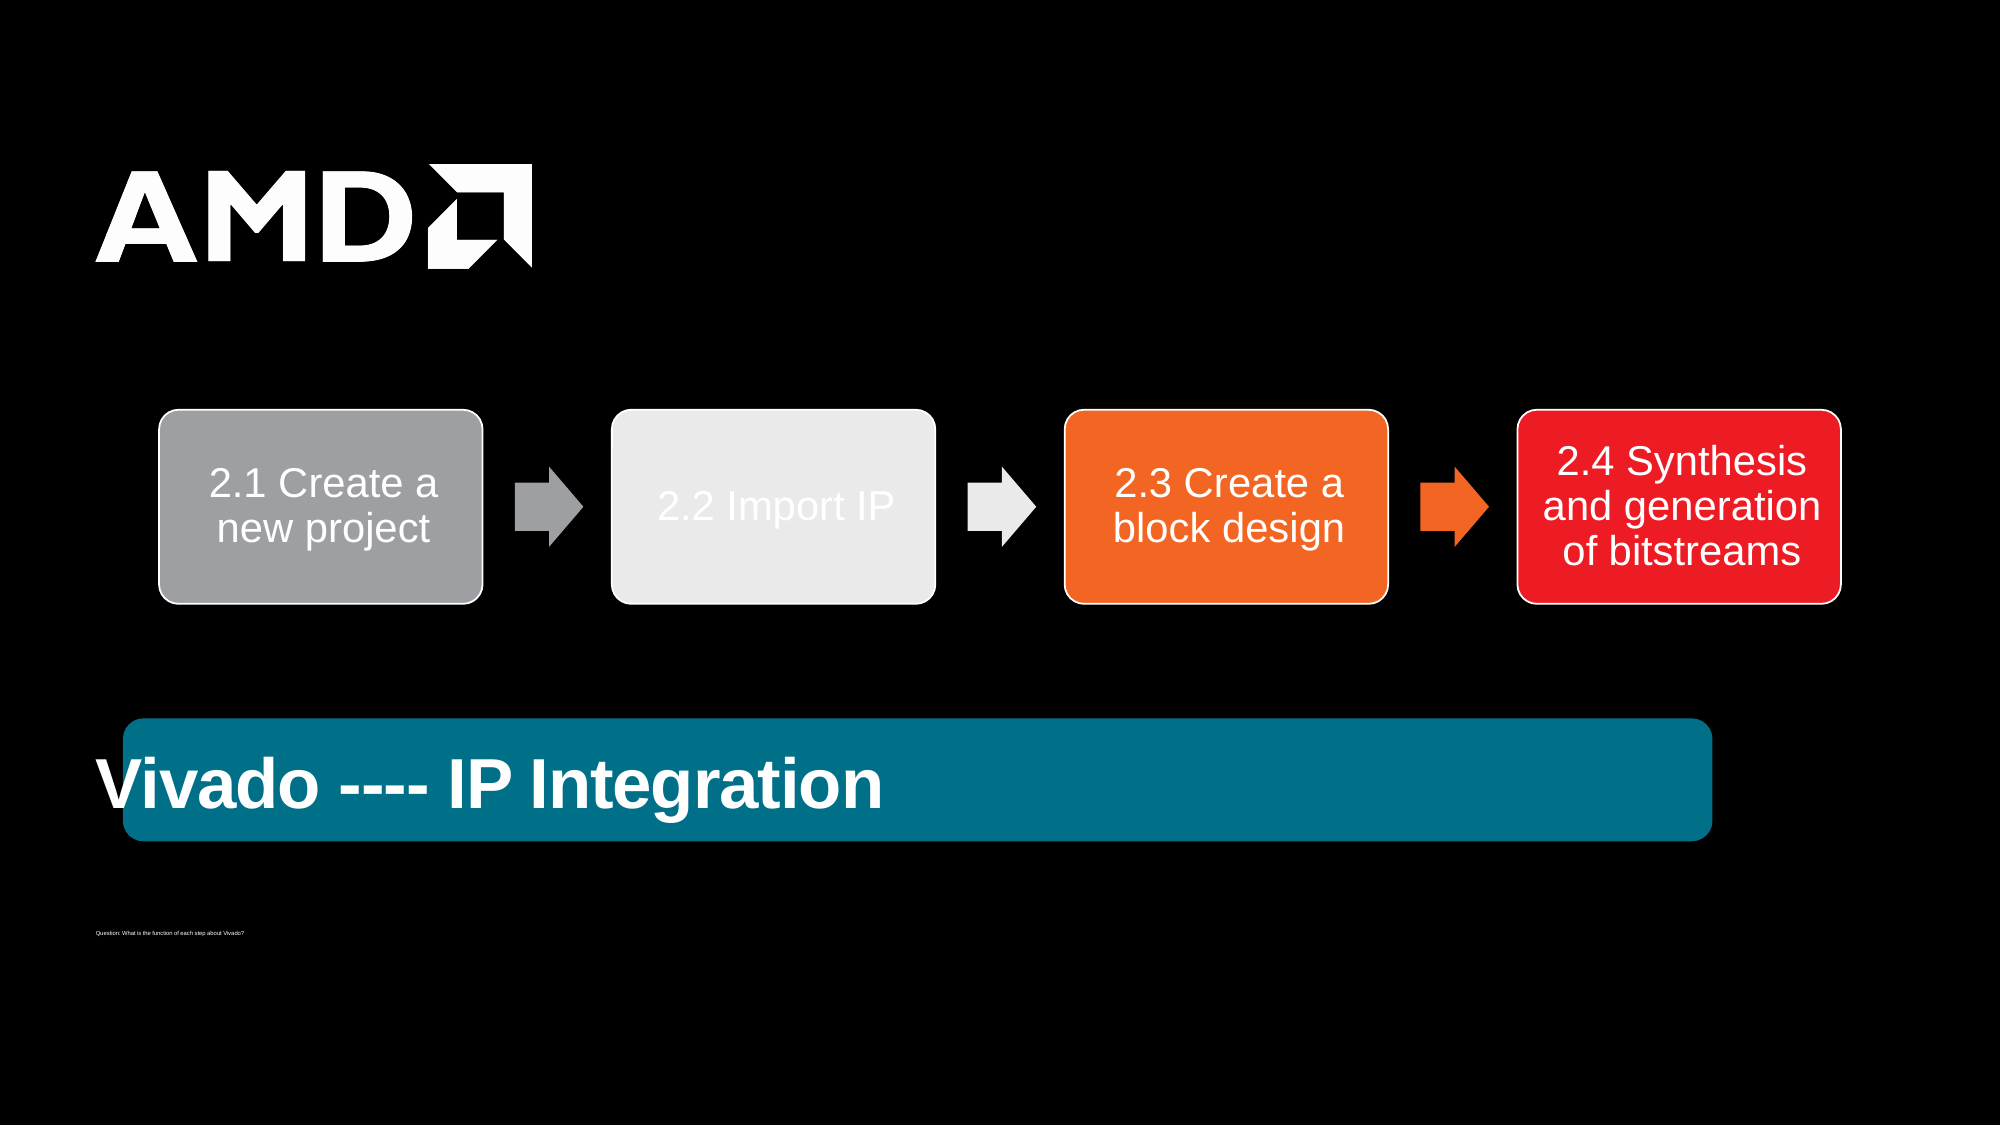

2.1 Create a new project

2.2 Import IP

2.3 Create a block design

2.4 Synthesis and generation of bitstreams
# Vivado ---- IP Integration

Question: What is the function of each step about Vivado?